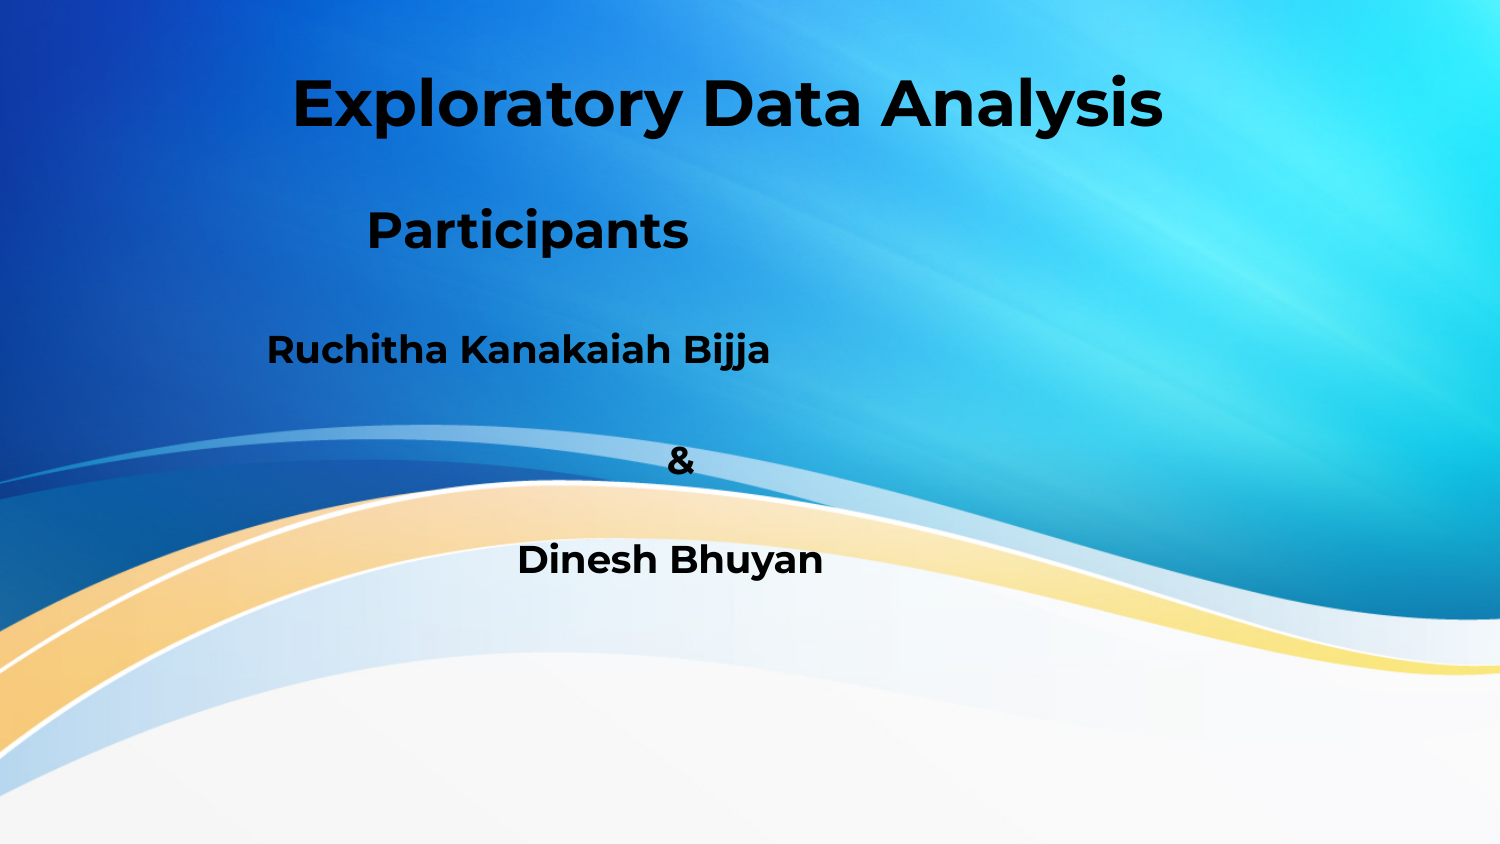

# Global Terrorism Exploratory Data Analysis				Participants 						  Ruchitha Kanakaiah Bijja & Dinesh Bhuyan